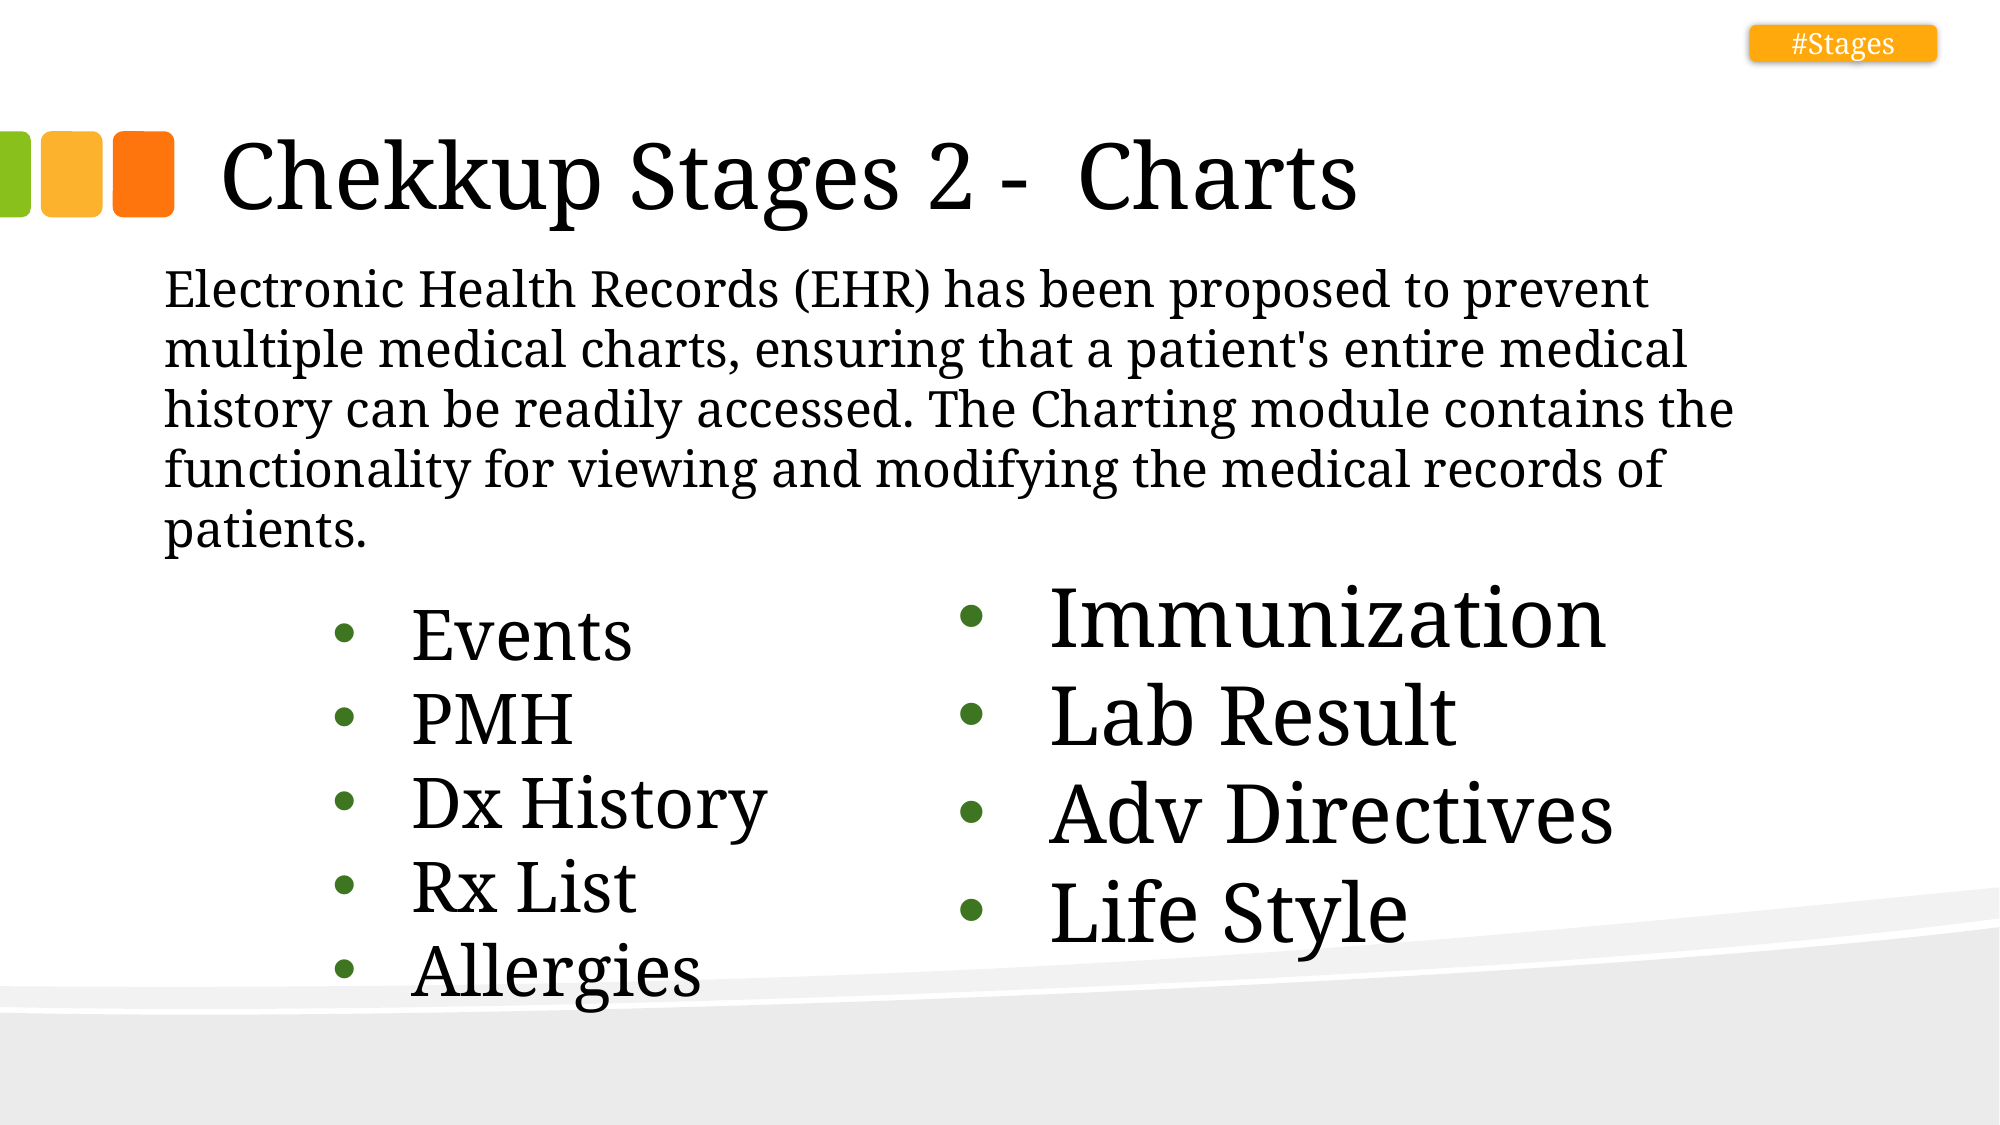

# Chekkup Stages 2 -  Charts
#Stages
Electronic Health Records (EHR) has been proposed to prevent multiple medical charts, ensuring that a patient's entire medical history can be readily accessed. The Charting module contains the functionality for viewing and modifying the medical records of patients.

Immunization
Lab Result
Adv Directives
Life Style

Events
PMH
Dx History
Rx List
Allergies